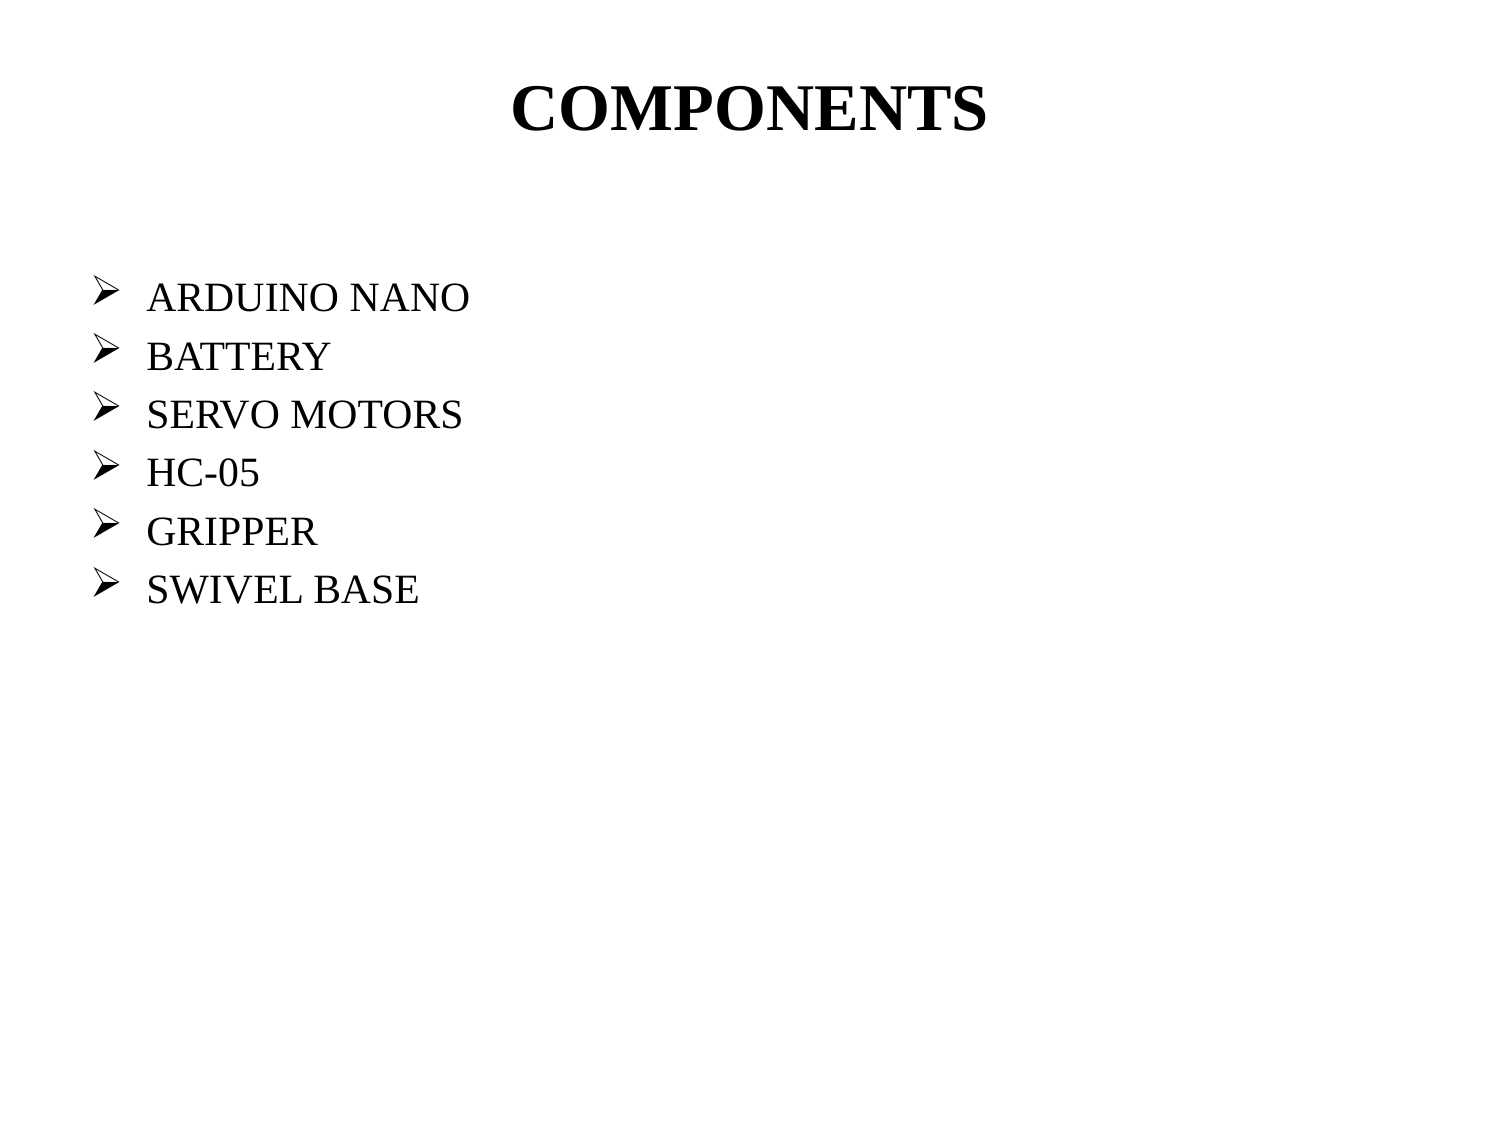

# COMPONENTS
ARDUINO NANO
BATTERY
SERVO MOTORS
HC-05
GRIPPER
SWIVEL BASE